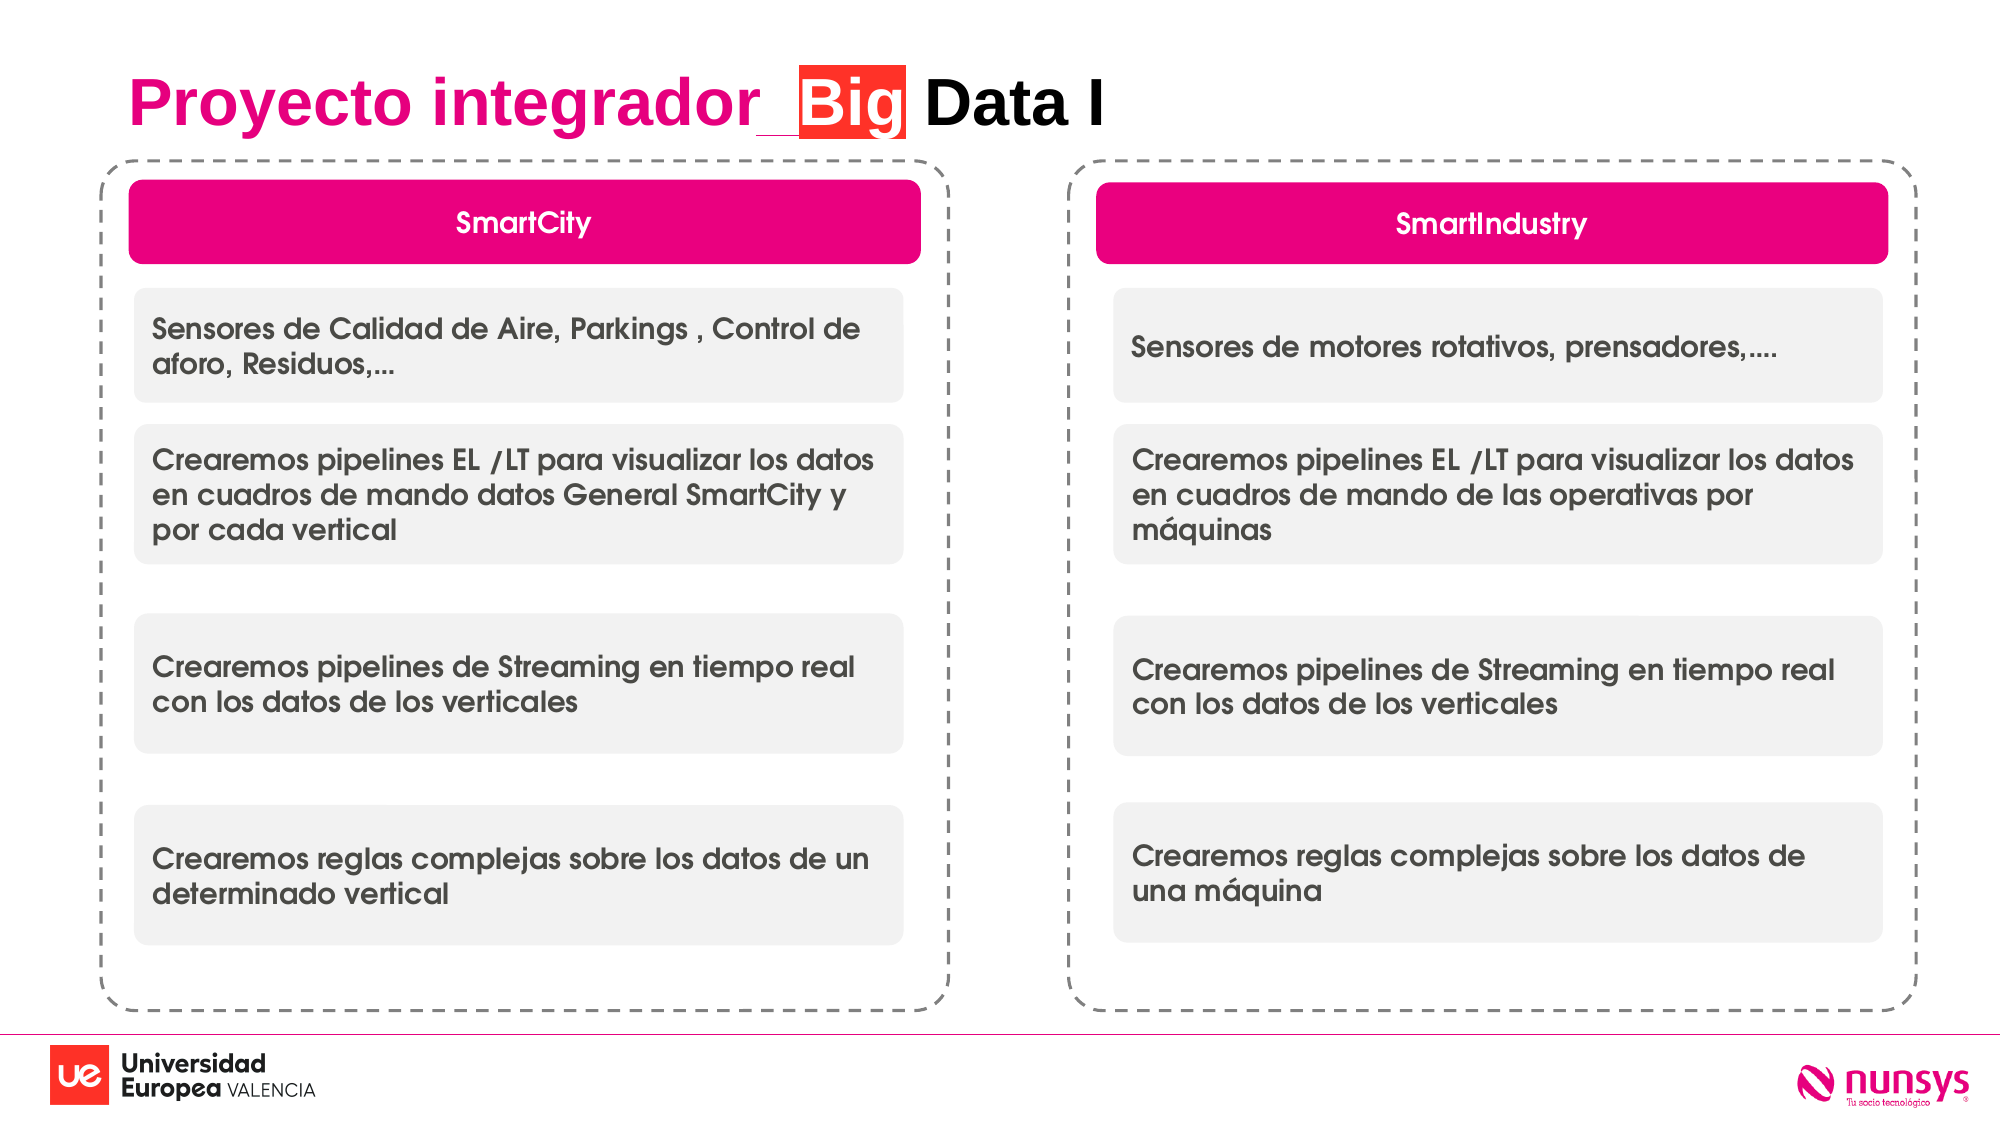

Proyecto integrador  Big Data I

SmartCity
SmartIndustry
Sensores de Calidad de Aire, Parkings , Control de aforo, Residuos,…
Sensores de motores rotativos, prensadores,….
Crearemos pipelines EL /LT para visualizar los datos en cuadros de mando datos General SmartCity y por cada vertical
Crearemos pipelines EL /LT para visualizar los datos en cuadros de mando de las operativas por máquinas
Crearemos pipelines de Streaming en tiempo real con los datos de los verticales
Crearemos pipelines de Streaming en tiempo real con los datos de los verticales
Crearemos reglas complejas sobre los datos de una máquina
Crearemos reglas complejas sobre los datos de un determinado vertical